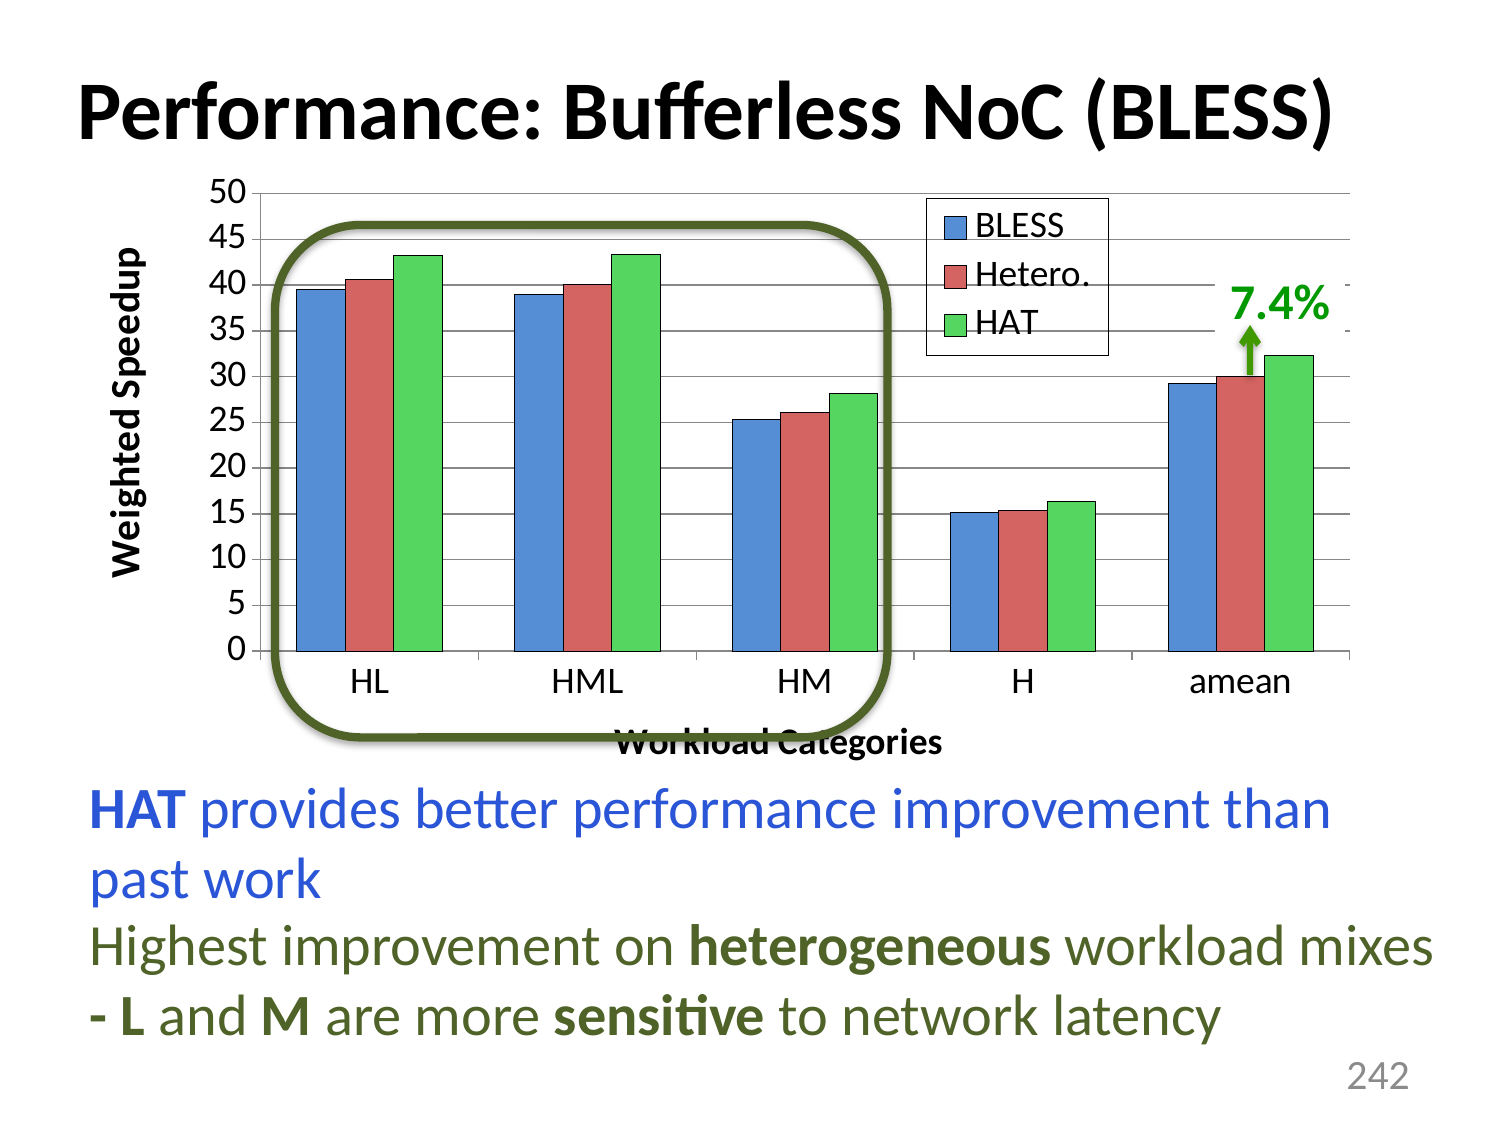

# Performance: Bufferless NoC (BLESS)

### Chart

| Category |  |  |  |
|---|---|---|---|
| HL | 39.5123107858 | 40.5785818861 | 43.2522244401 |
| HML | 38.9302577132 | 40.1134587444 | 43.3973913307 |
| HM | 25.2613819655 | 26.1257526352 | 28.1143498105 |
| H | 15.0945555546 | 15.321892766 | 16.3916802852 |
| amean | 29.21274738169998 | 30.0343490242 | 32.2513883278 |
7.4%
HAT provides better performance improvement than past work
Highest improvement on heterogeneous workload mixes
- L and M are more sensitive to network latency
242